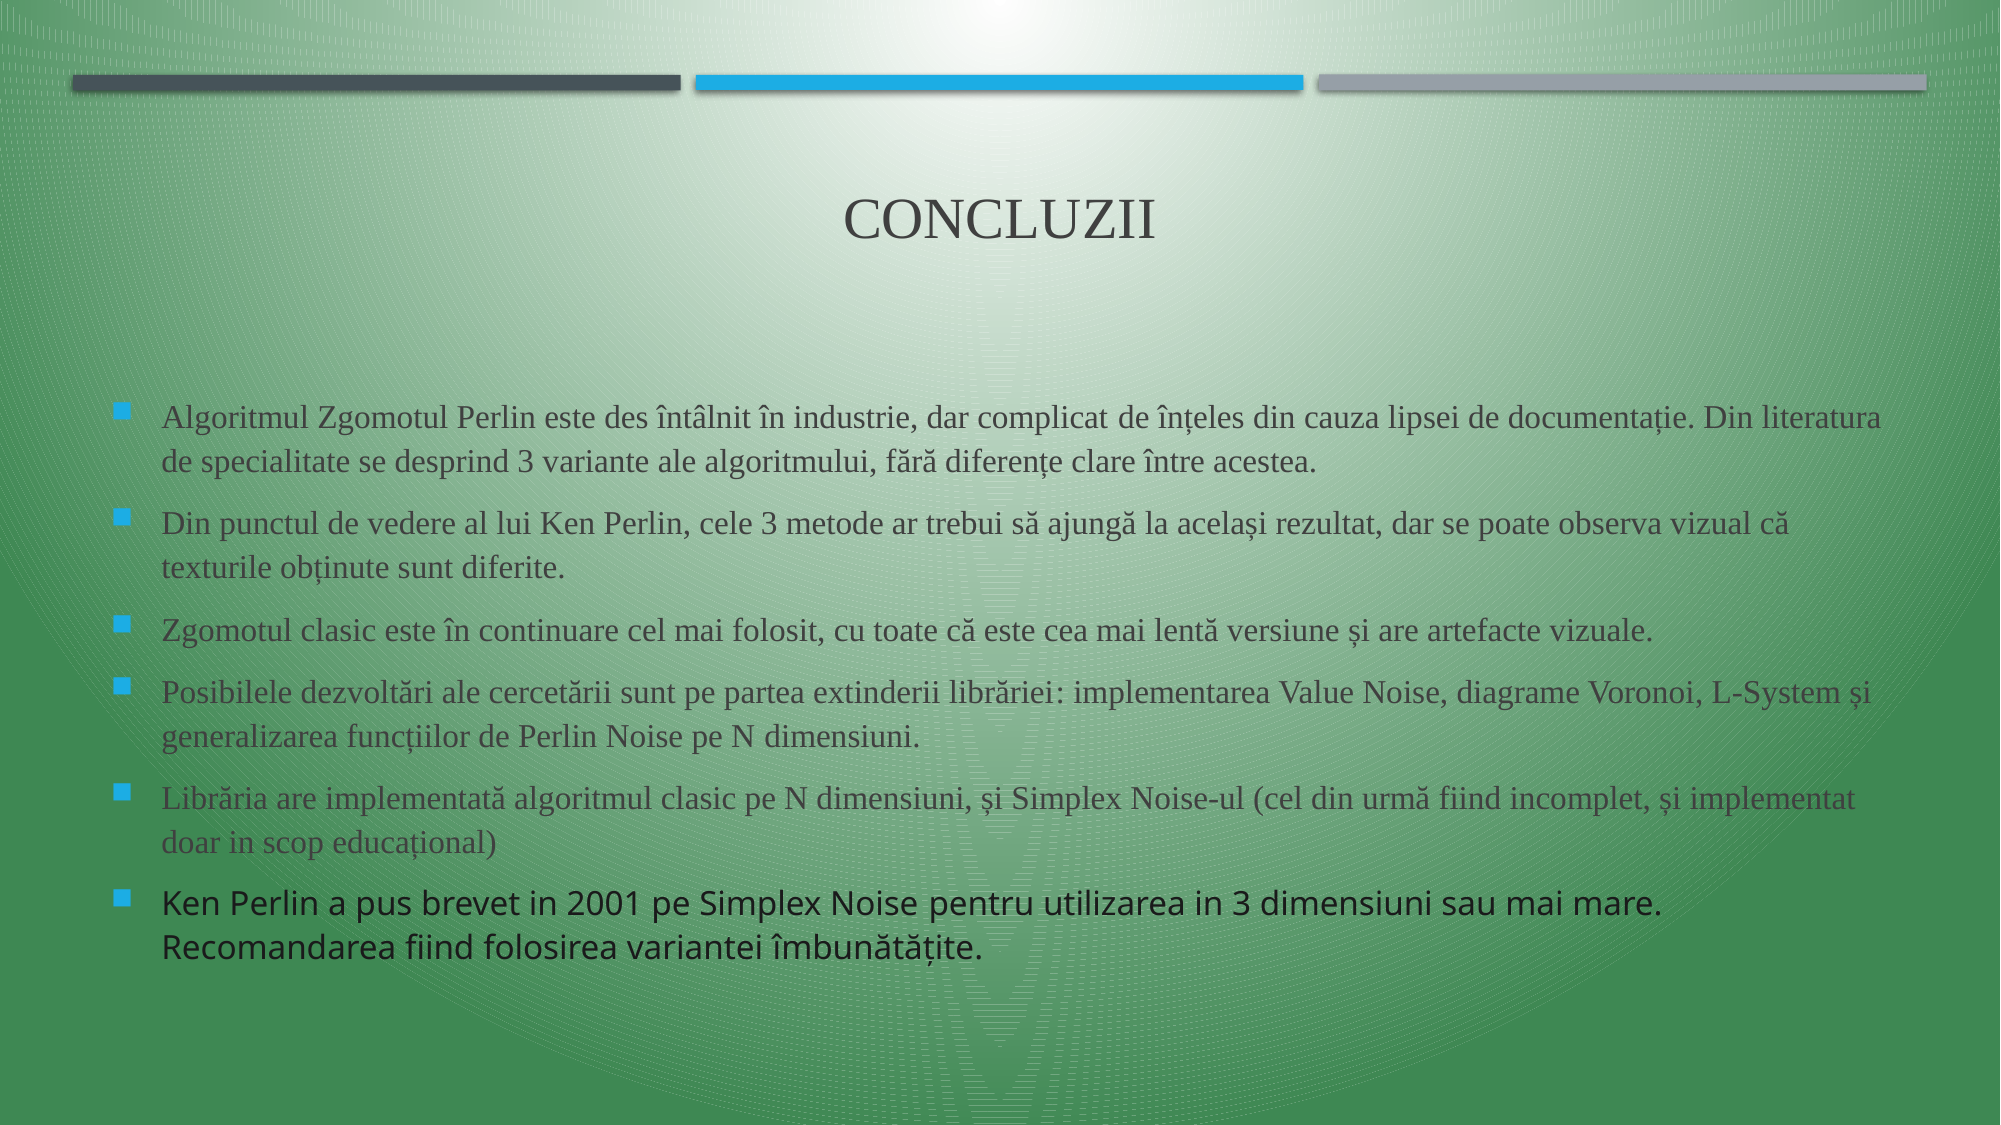

# Concluzii
Algoritmul Zgomotul Perlin este des întâlnit în industrie, dar complicat de înțeles din cauza lipsei de documentație. Din literatura de specialitate se desprind 3 variante ale algoritmului, fără diferențe clare între acestea.
Din punctul de vedere al lui Ken Perlin, cele 3 metode ar trebui să ajungă la același rezultat, dar se poate observa vizual că texturile obținute sunt diferite.
Zgomotul clasic este în continuare cel mai folosit, cu toate că este cea mai lentă versiune și are artefacte vizuale.
Posibilele dezvoltări ale cercetării sunt pe partea extinderii librăriei: implementarea Value Noise, diagrame Voronoi, L-System și generalizarea funcțiilor de Perlin Noise pe N dimensiuni.
Librăria are implementată algoritmul clasic pe N dimensiuni, și Simplex Noise-ul (cel din urmă fiind incomplet, și implementat doar in scop educațional)
Ken Perlin a pus brevet in 2001 pe Simplex Noise pentru utilizarea in 3 dimensiuni sau mai mare. Recomandarea fiind folosirea variantei îmbunătățite.